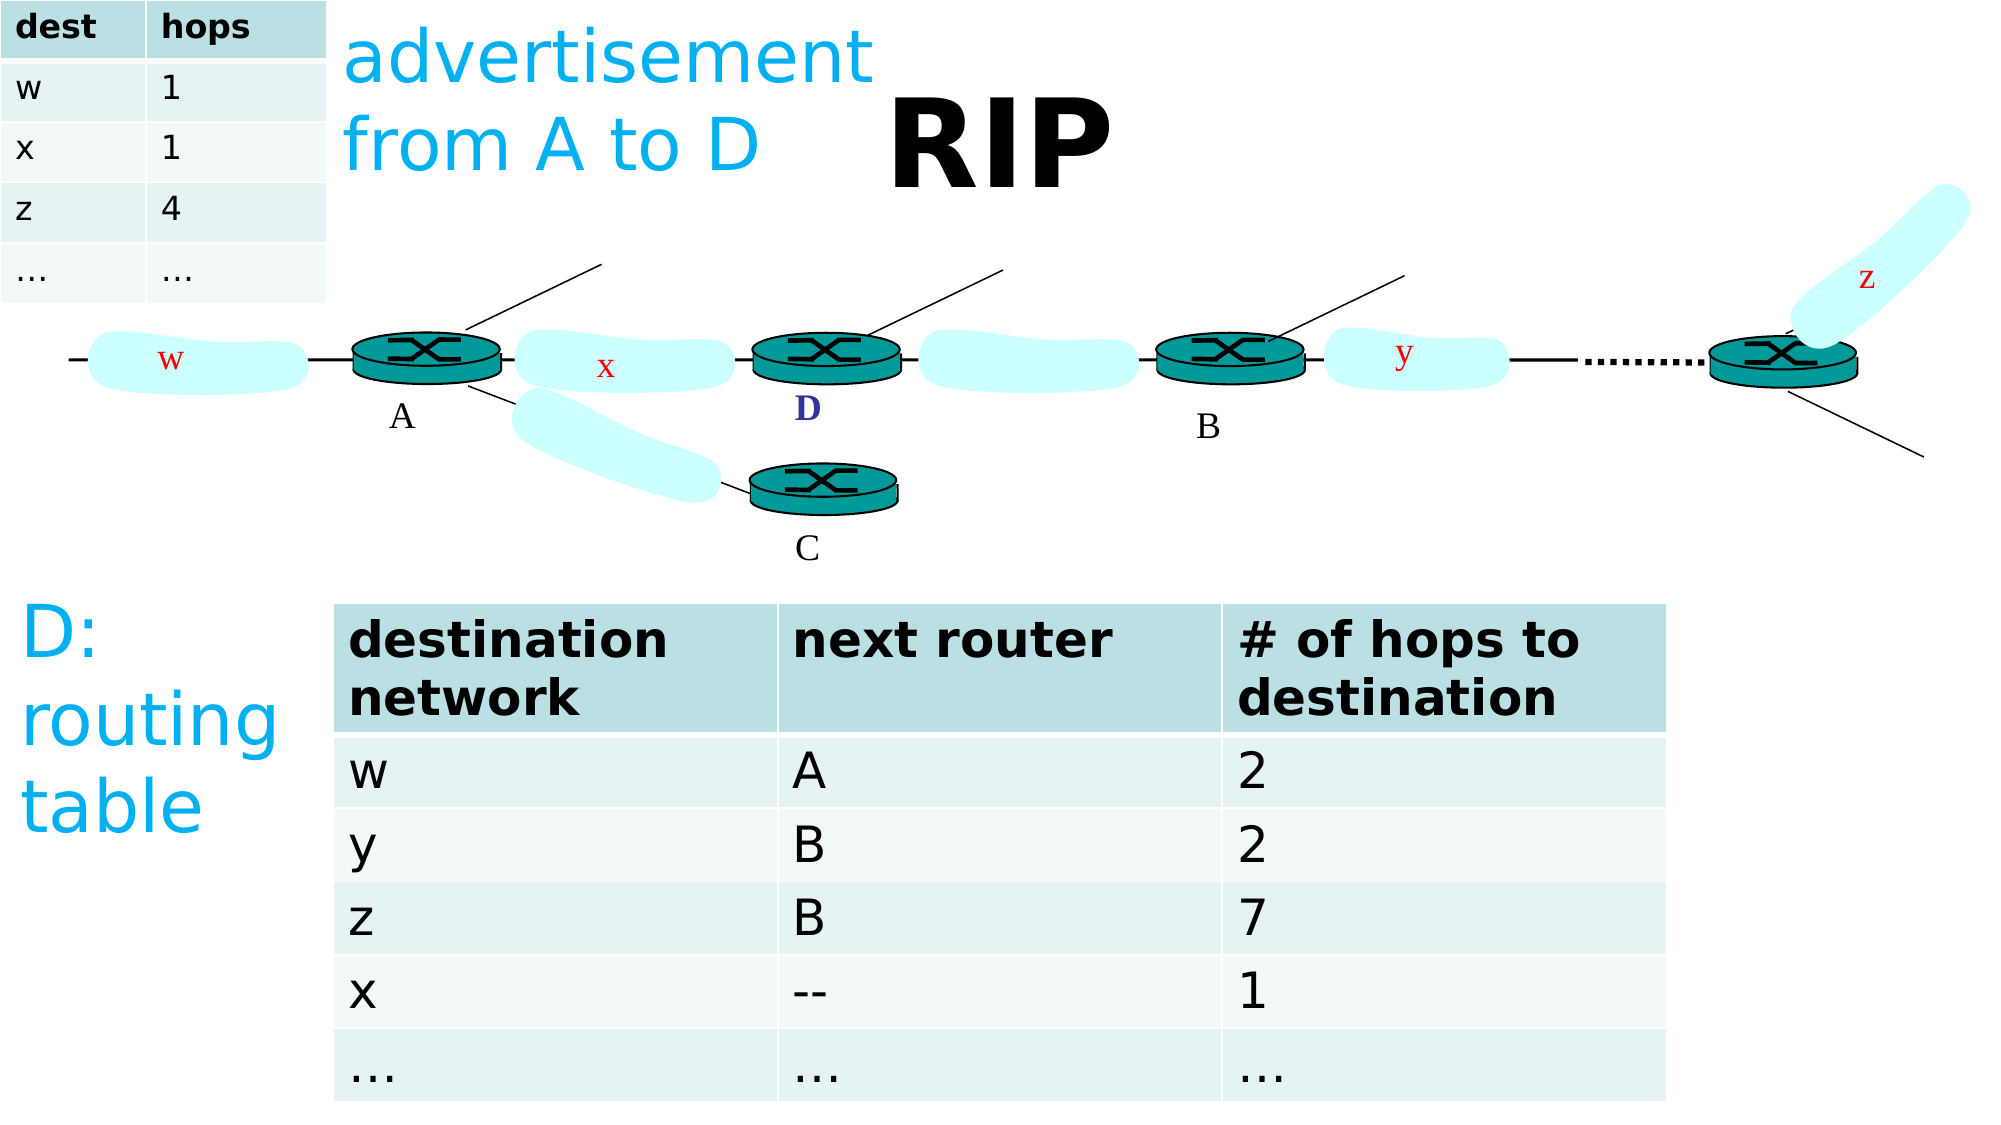

| dest | hops |
| --- | --- |
| w | 1 |
| x | 1 |
| z | 4 |
| … | … |
advertisement
from A to D

# RIP

z

y

w

x

D
A

B

D:
routing
table

C
| destination network | next router | # of hops to destination |
| --- | --- | --- |
| w | A | 2 |
| y | B | 2 |
| z | B | 7 |
| x | -- | 1 |
| … | … | … |